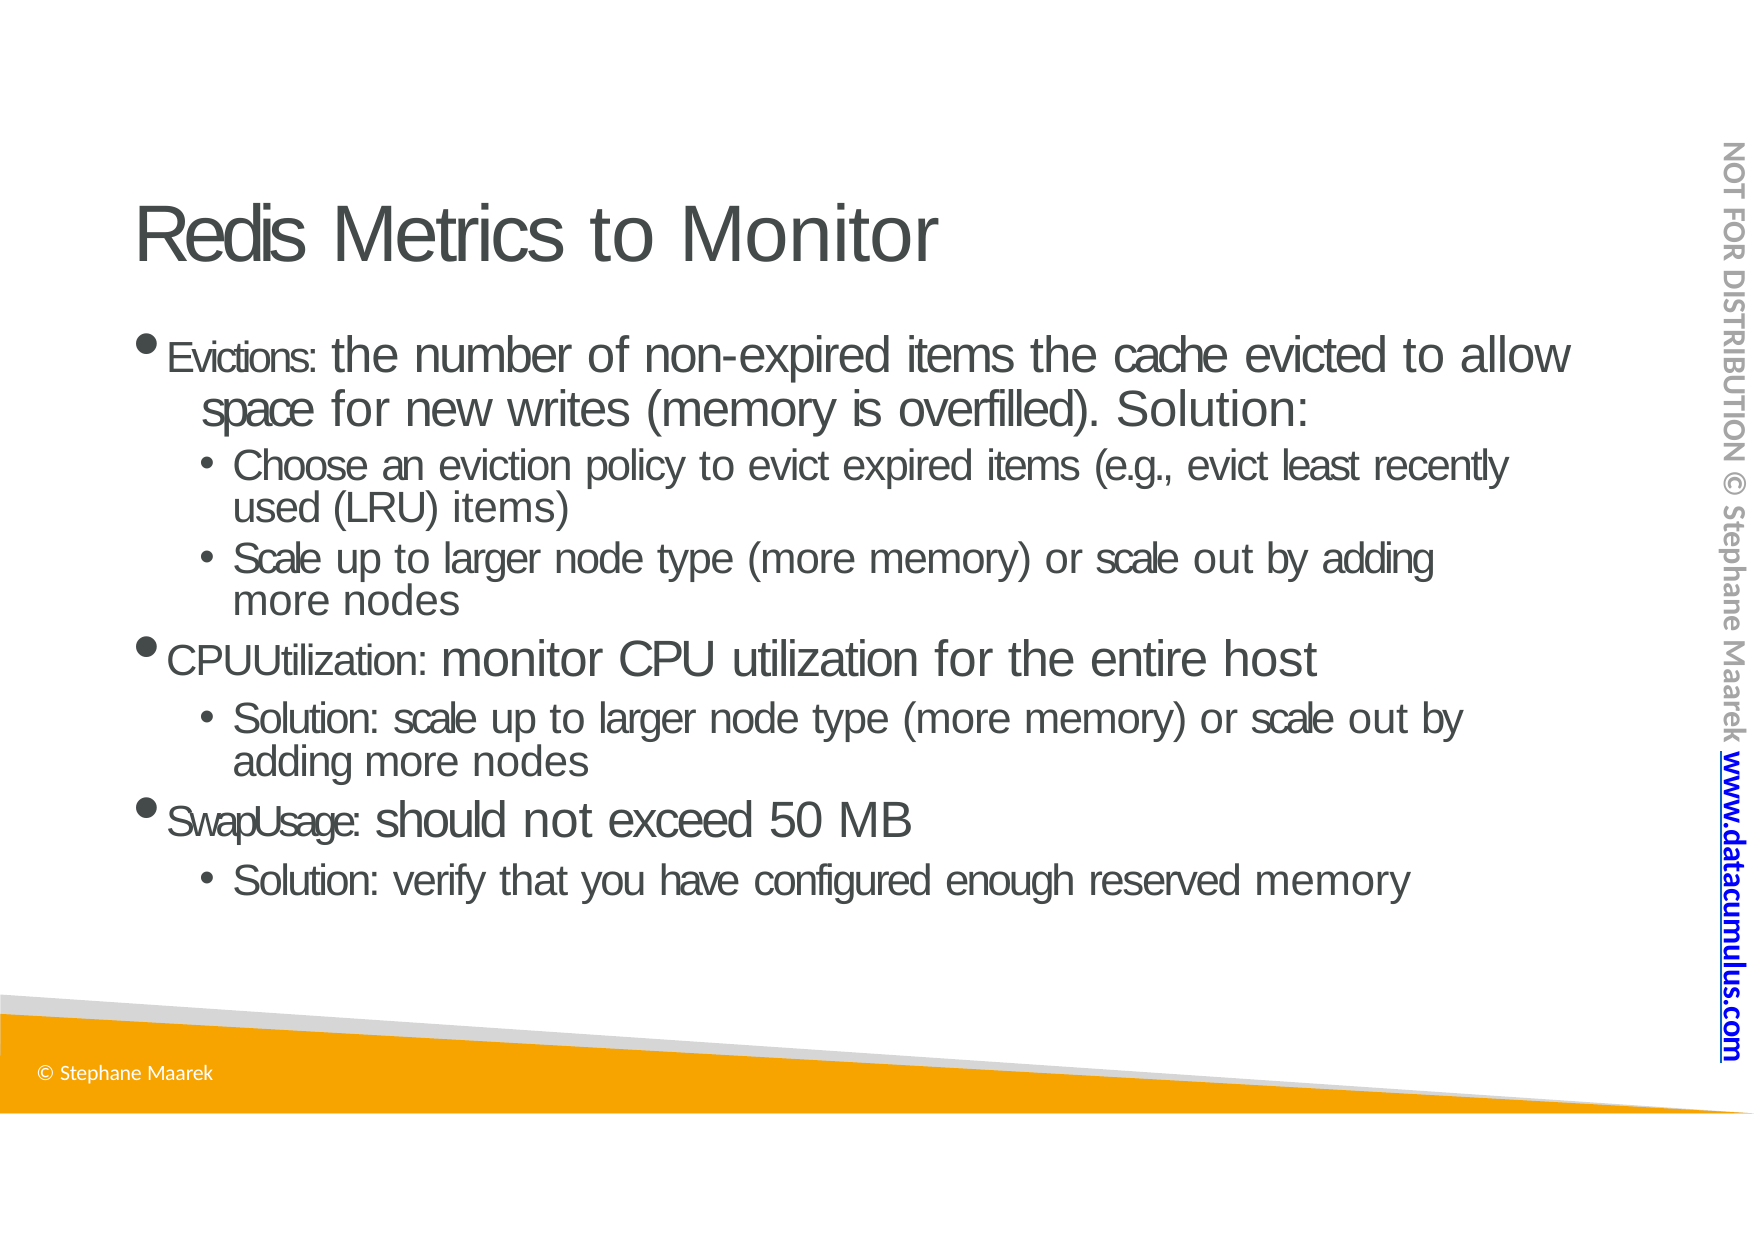

NOT FOR DISTRIBUTION © Stephane Maarek www.datacumulus.com
# Redis Metrics to Monitor
Evictions: the number of non-expired items the cache evicted to allow 	space for new writes (memory is overfilled). Solution:
Choose an eviction policy to evict expired items (e.g., evict least recently used (LRU) items)
Scale up to larger node type (more memory) or scale out by adding more nodes
CPUUtilization: monitor CPU utilization for the entire host
Solution: scale up to larger node type (more memory) or scale out by adding more nodes
SwapUsage: should not exceed 50 MB
Solution: verify that you have configured enough reserved memory
© Stephane Maarek